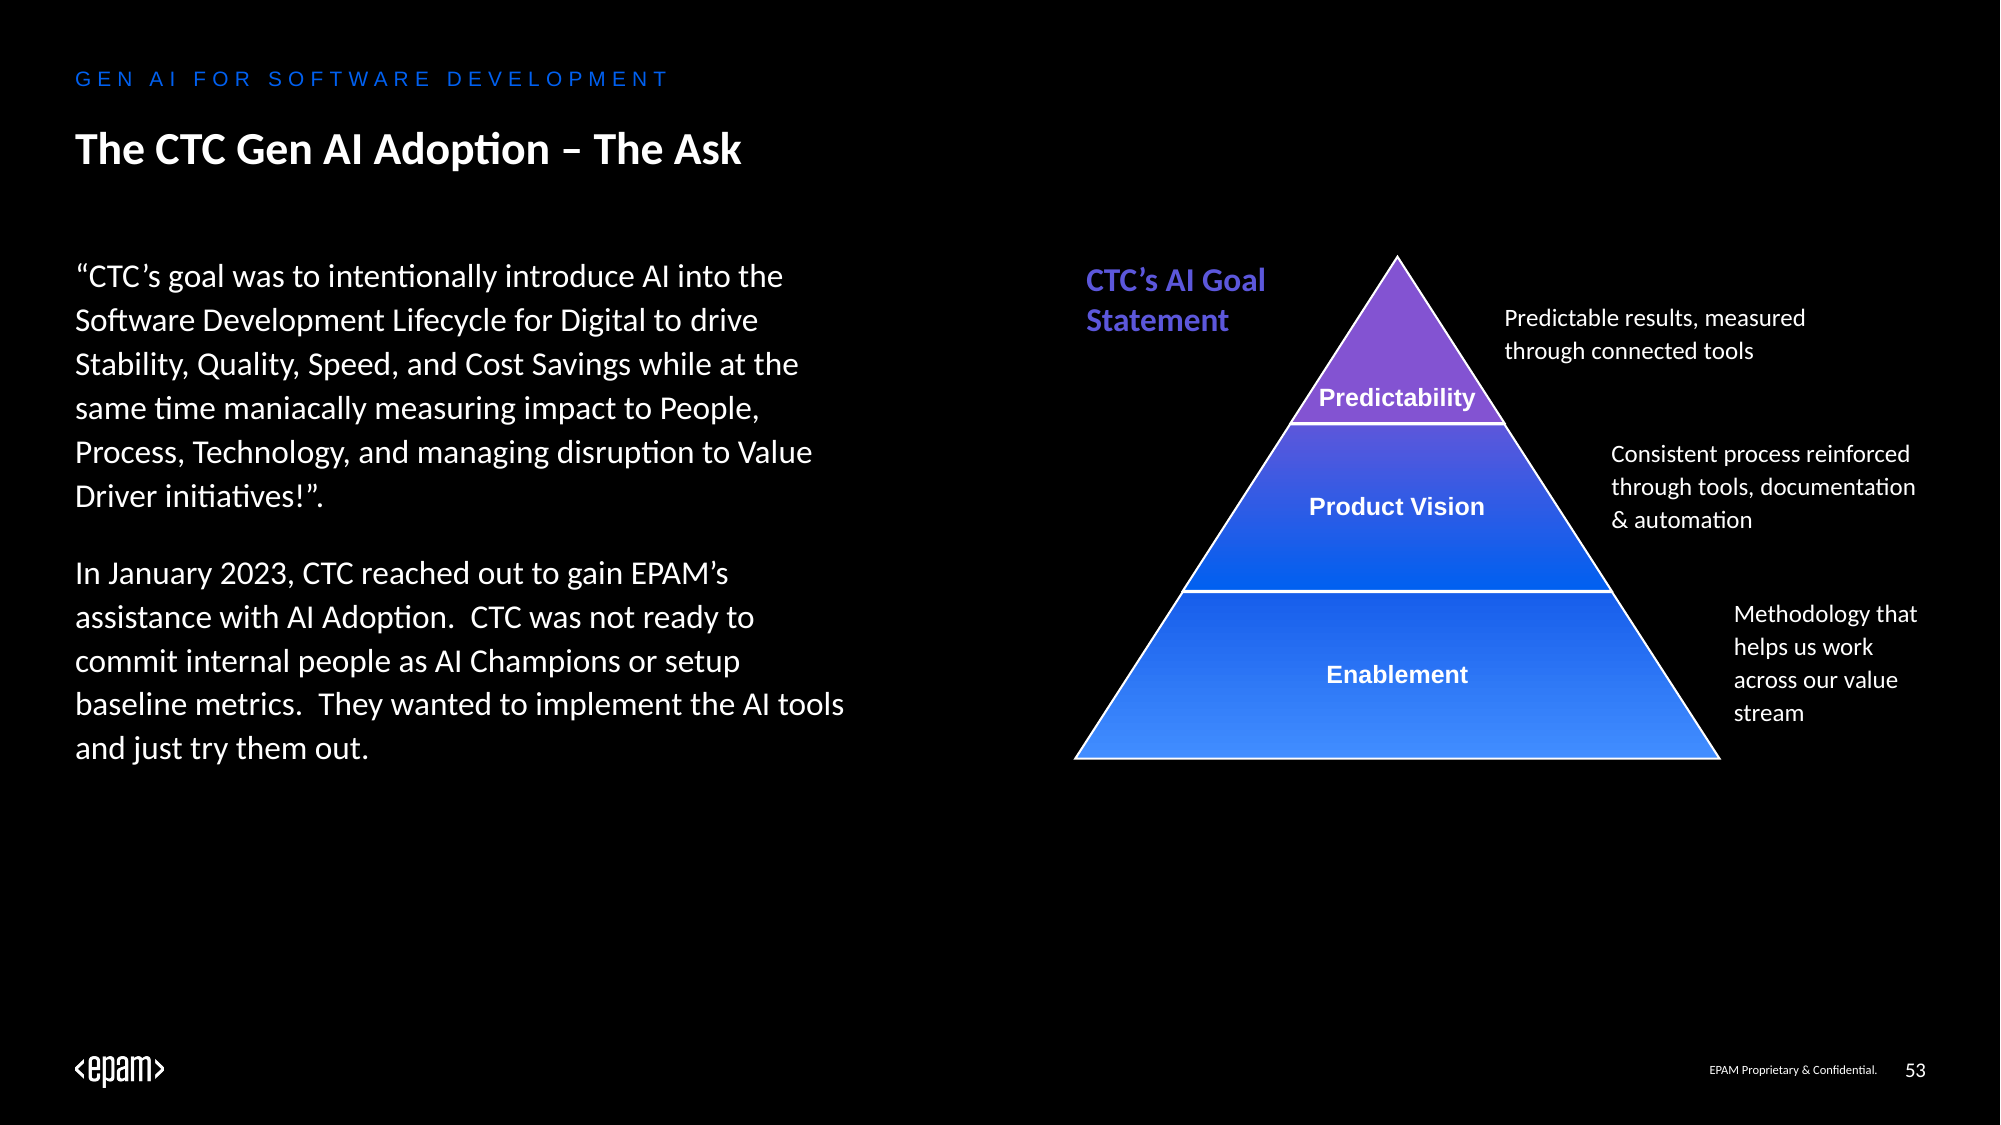

Gen AI for SOFTWARE DEVELOPMENT
# The CTC Gen AI Adoption – The Ask
“CTC’s goal was to intentionally introduce AI into the Software Development Lifecycle for Digital to drive Stability, Quality, Speed, and Cost Savings while at the same time maniacally measuring impact to People, Process, Technology, and managing disruption to Value Driver initiatives!”.
In January 2023, CTC reached out to gain EPAM’s assistance with AI Adoption.  CTC was not ready to commit internal people as AI Champions or setup baseline metrics.  They wanted to implement the AI tools and just try them out.
CTC’s AI Goal Statement
Predictability
Predictable results, measured through connected tools
Product Vision
Consistent process reinforced through tools, documentation & automation
Enablement
Methodology that helps us work across our value stream